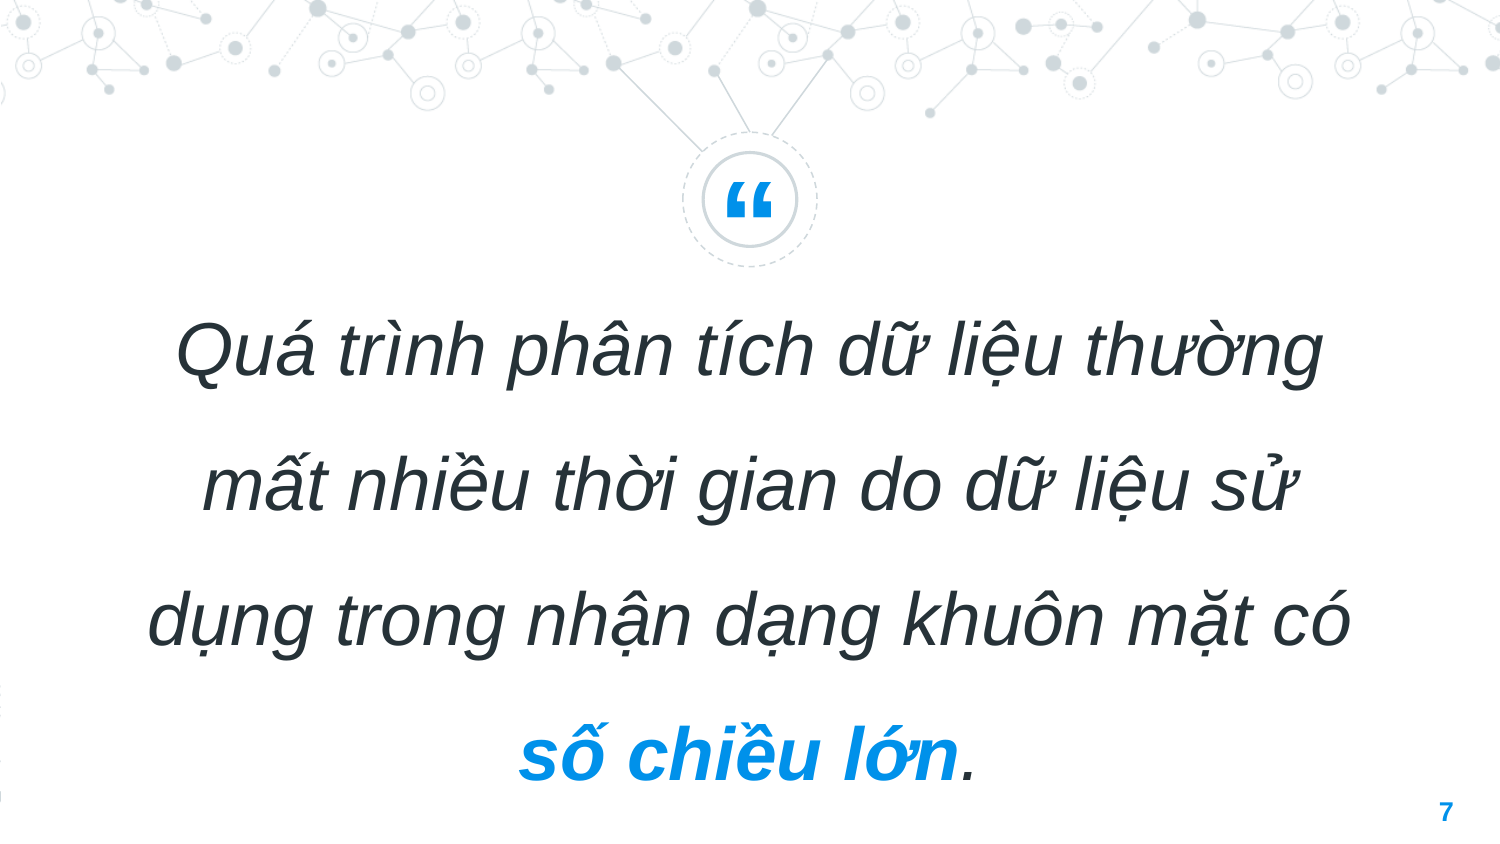

Quá trình phân tích dữ liệu thường mất nhiều thời gian do dữ liệu sử dụng trong nhận dạng khuôn mặt có số chiều lớn.
7